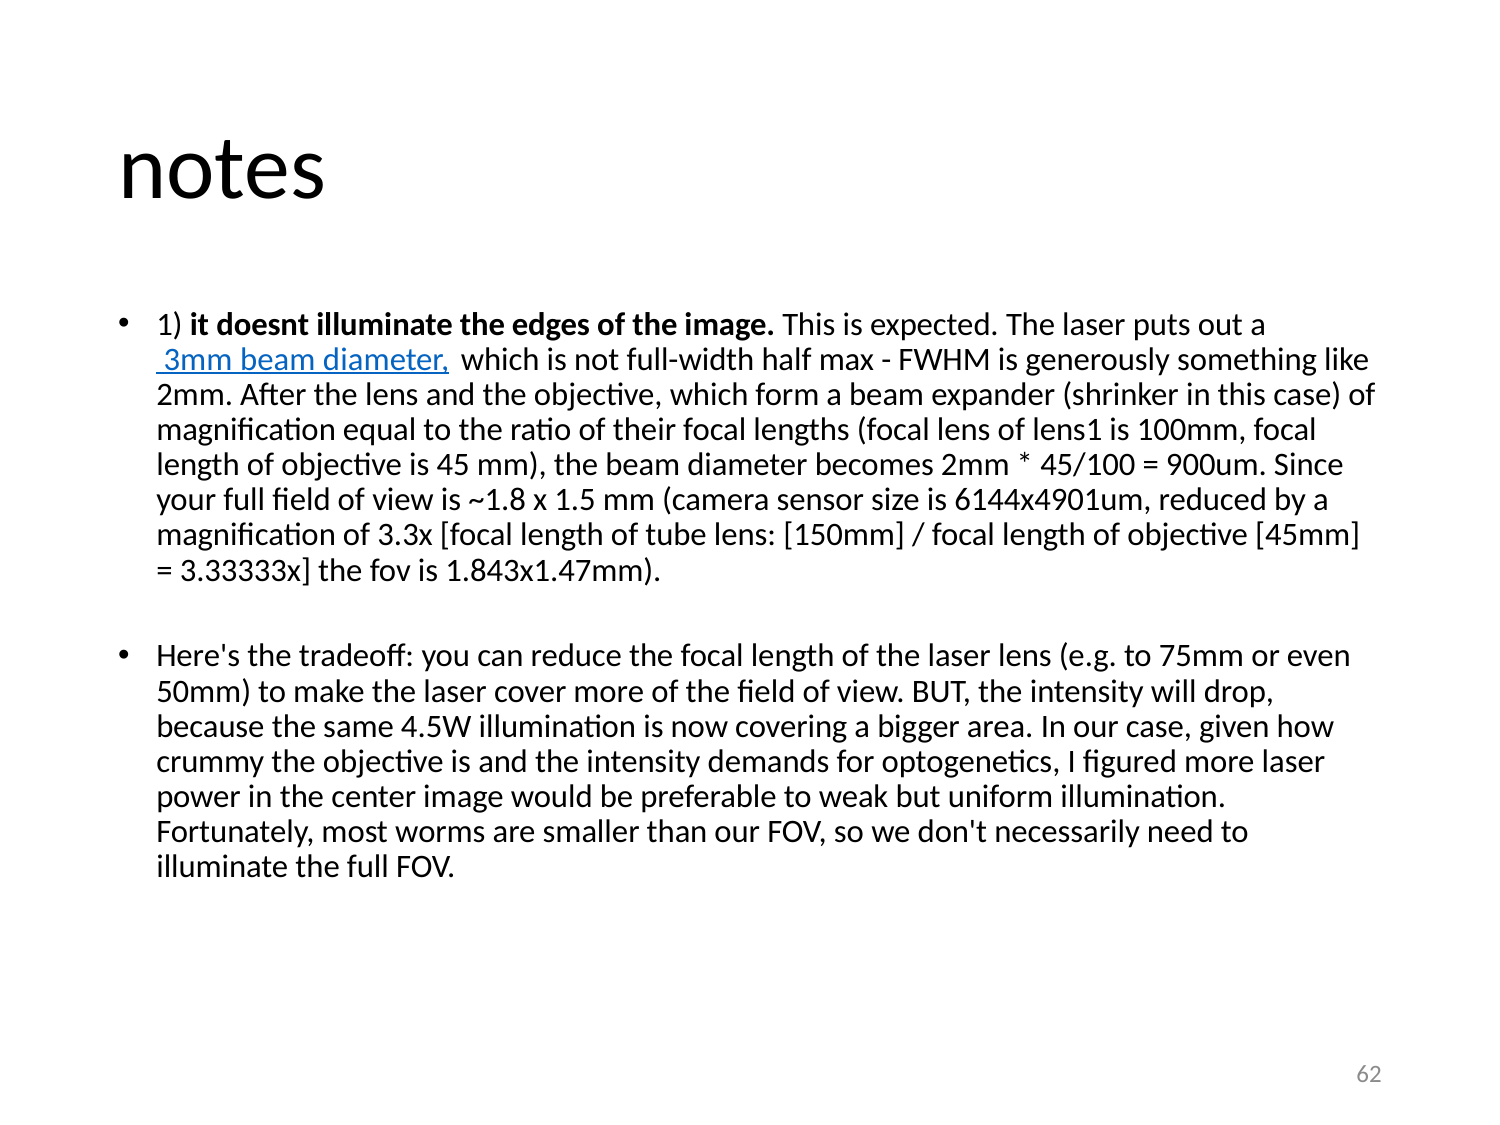

# notes
1) it doesnt illuminate the edges of the image. This is expected. The laser puts out a 3mm beam diameter,  which is not full-width half max - FWHM is generously something like 2mm. After the lens and the objective, which form a beam expander (shrinker in this case) of magnification equal to the ratio of their focal lengths (focal lens of lens1 is 100mm, focal length of objective is 45 mm), the beam diameter becomes 2mm * 45/100 = 900um. Since your full field of view is ~1.8 x 1.5 mm (camera sensor size is 6144x4901um, reduced by a magnification of 3.3x [focal length of tube lens: [150mm] / focal length of objective [45mm] = 3.33333x] the fov is 1.843x1.47mm).
Here's the tradeoff: you can reduce the focal length of the laser lens (e.g. to 75mm or even 50mm) to make the laser cover more of the field of view. BUT, the intensity will drop, because the same 4.5W illumination is now covering a bigger area. In our case, given how crummy the objective is and the intensity demands for optogenetics, I figured more laser power in the center image would be preferable to weak but uniform illumination. Fortunately, most worms are smaller than our FOV, so we don't necessarily need to illuminate the full FOV.

62